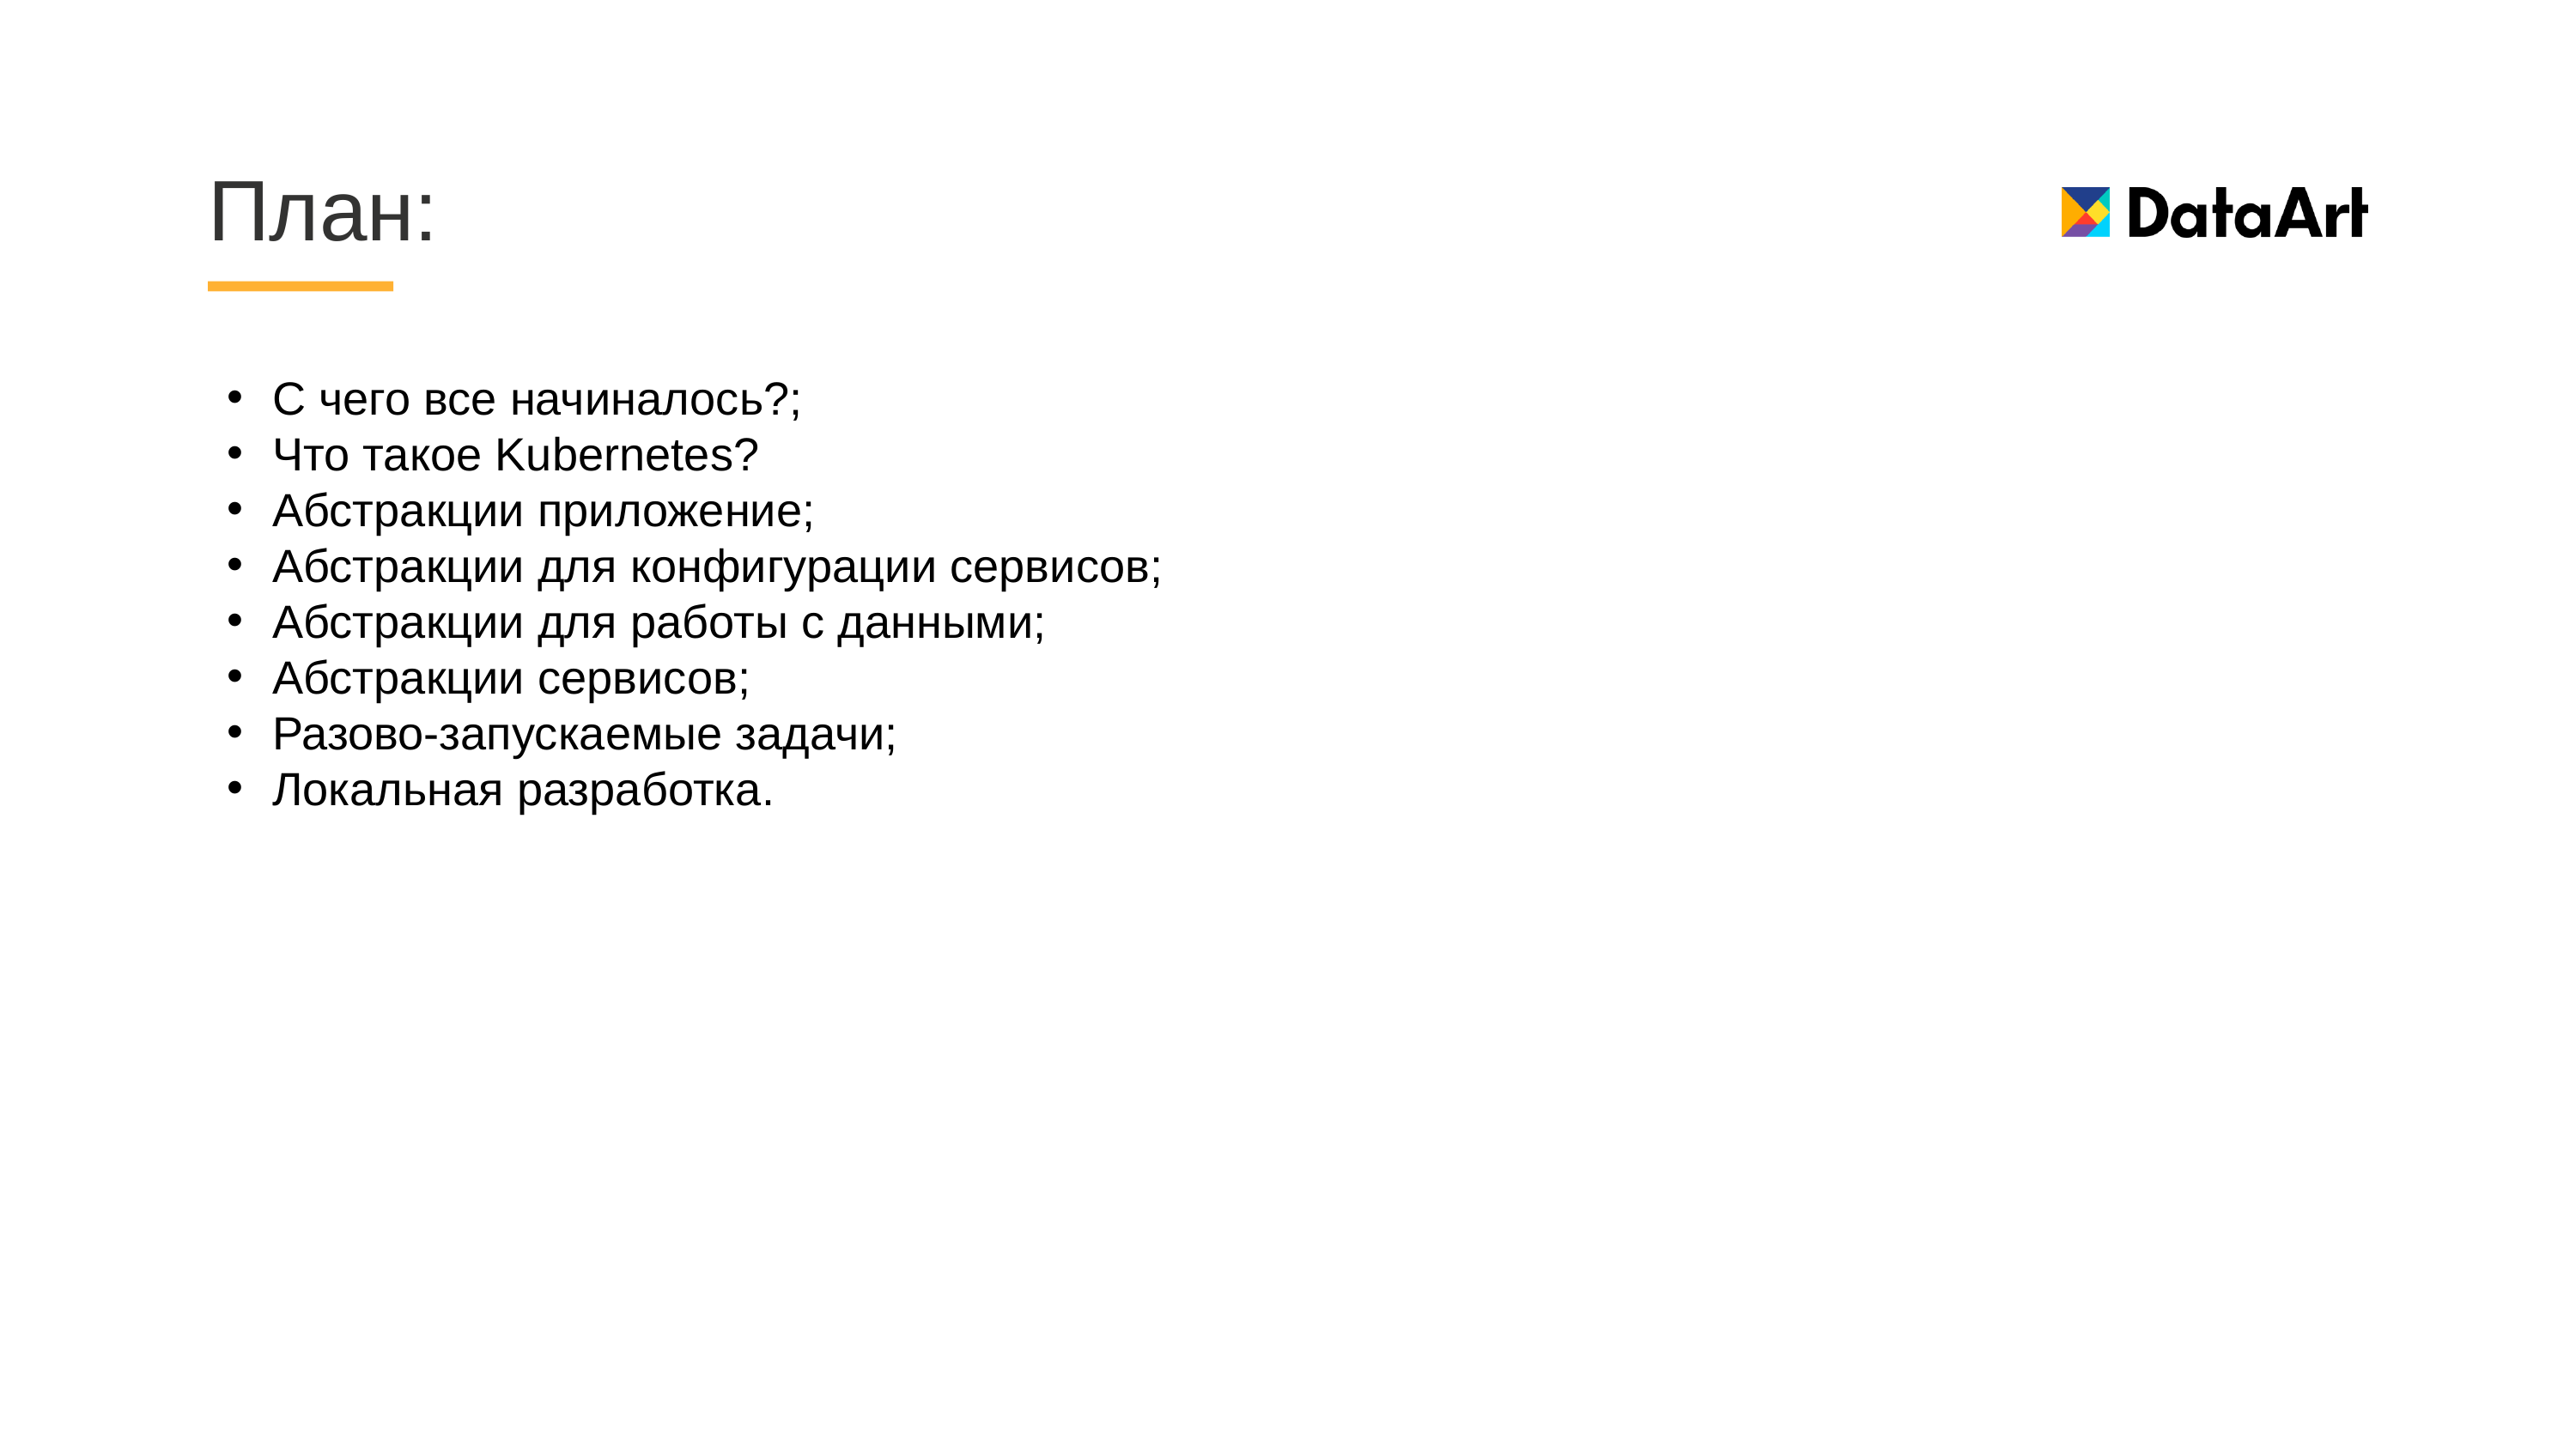

# План:
С чего все начиналось?;
Что такое Kubernetes?
Абстракции приложение;
Абстракции для конфигурации сервисов;
Абстракции для работы с данными;
Абстракции сервисов;
Разово-запускаемые задачи;
Локальная разработка.